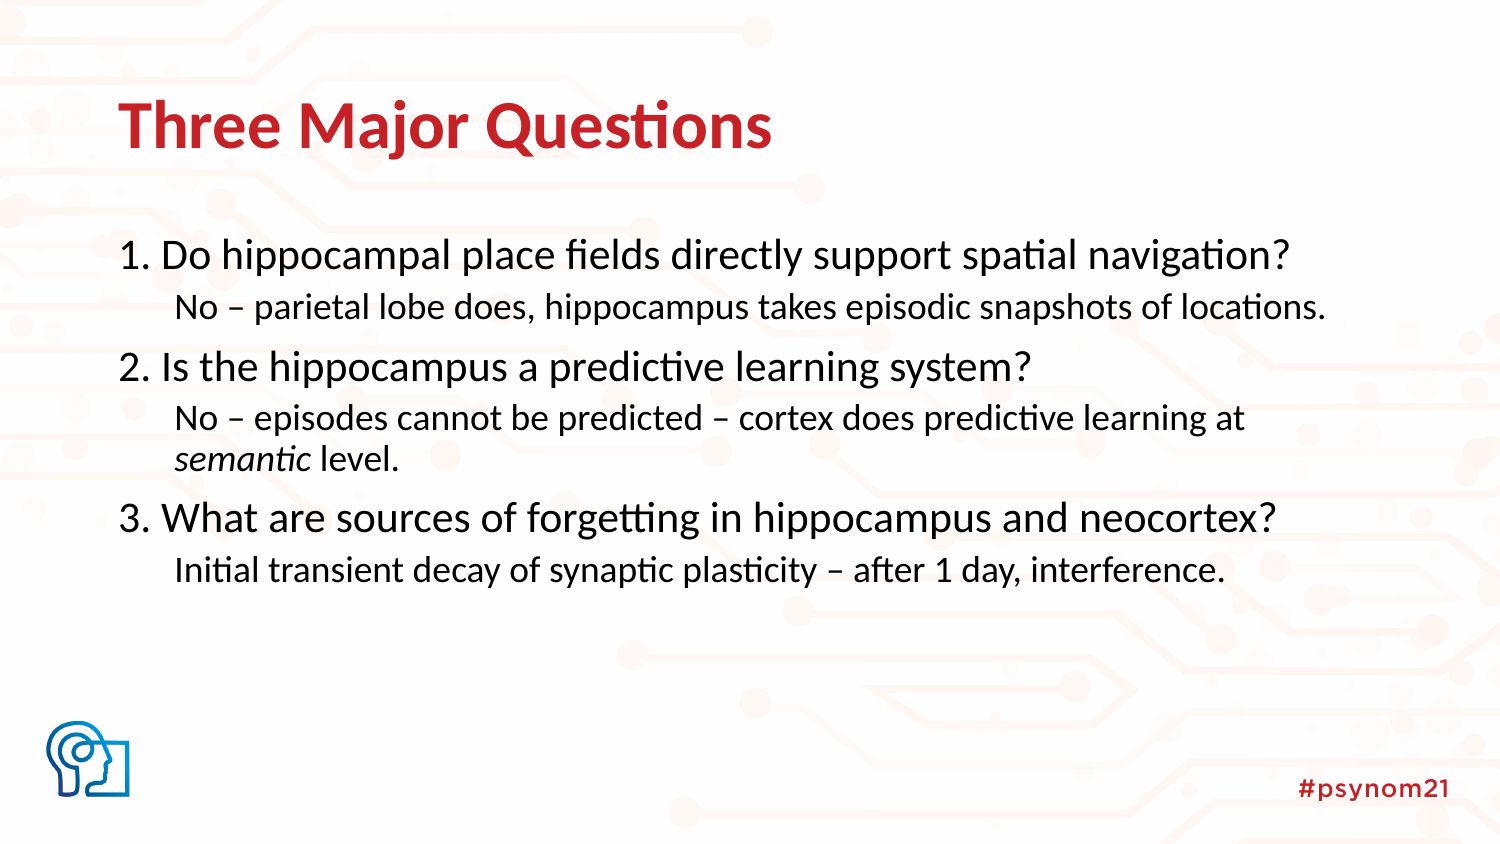

# Three Major Questions
1. Do hippocampal place fields directly support spatial navigation?
No – parietal lobe does, hippocampus takes episodic snapshots of locations.
2. Is the hippocampus a predictive learning system?
No – episodes cannot be predicted – cortex does predictive learning at semantic level.
3. What are sources of forgetting in hippocampus and neocortex?
Initial transient decay of synaptic plasticity – after 1 day, interference.